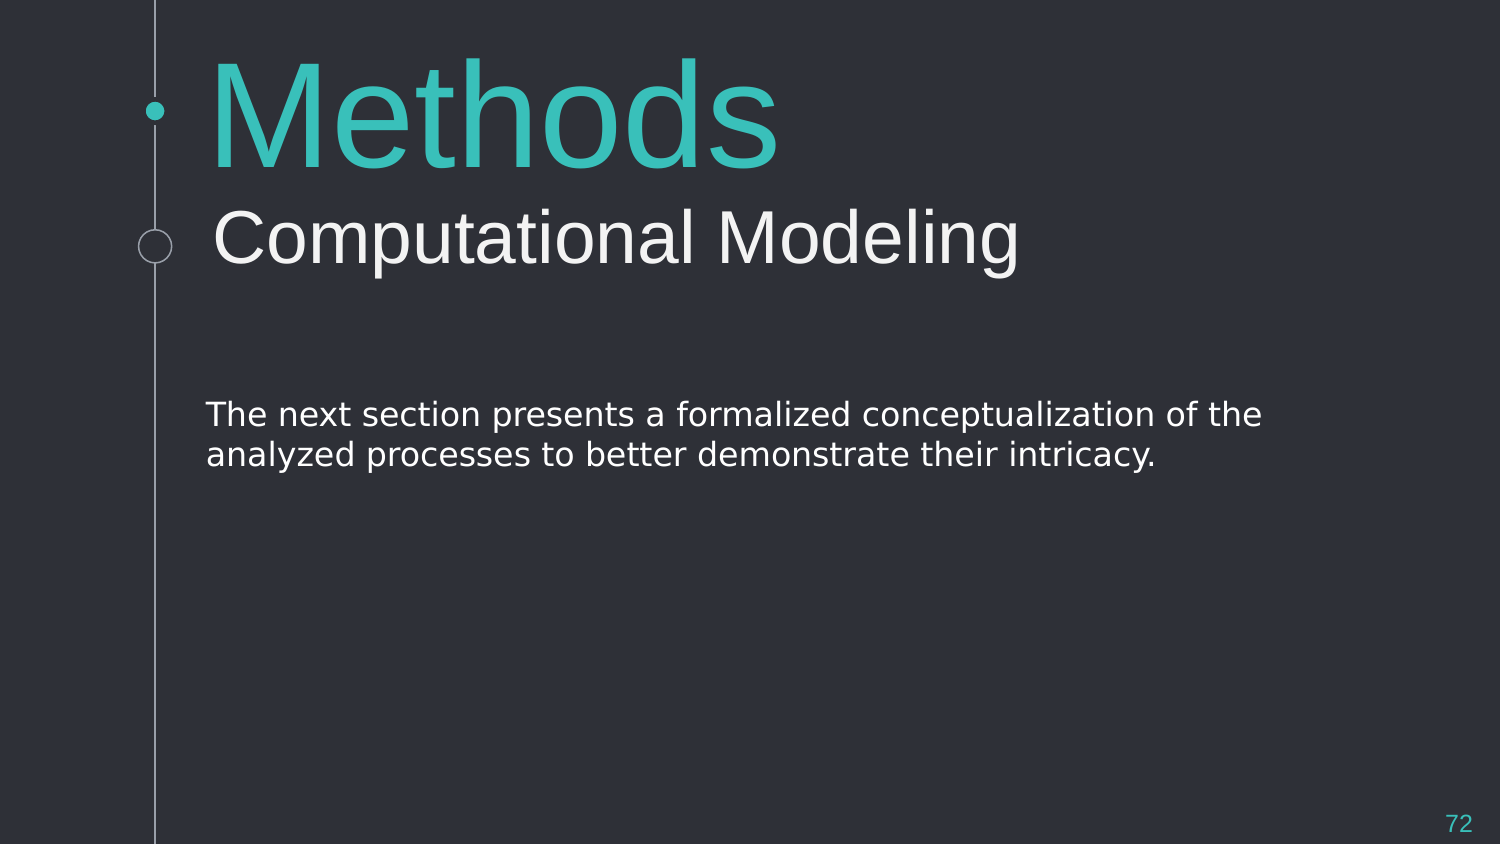

Methods
Computational Modeling

The next section presents a formalized conceptualization of the analyzed processes to better demonstrate their intricacy.
72